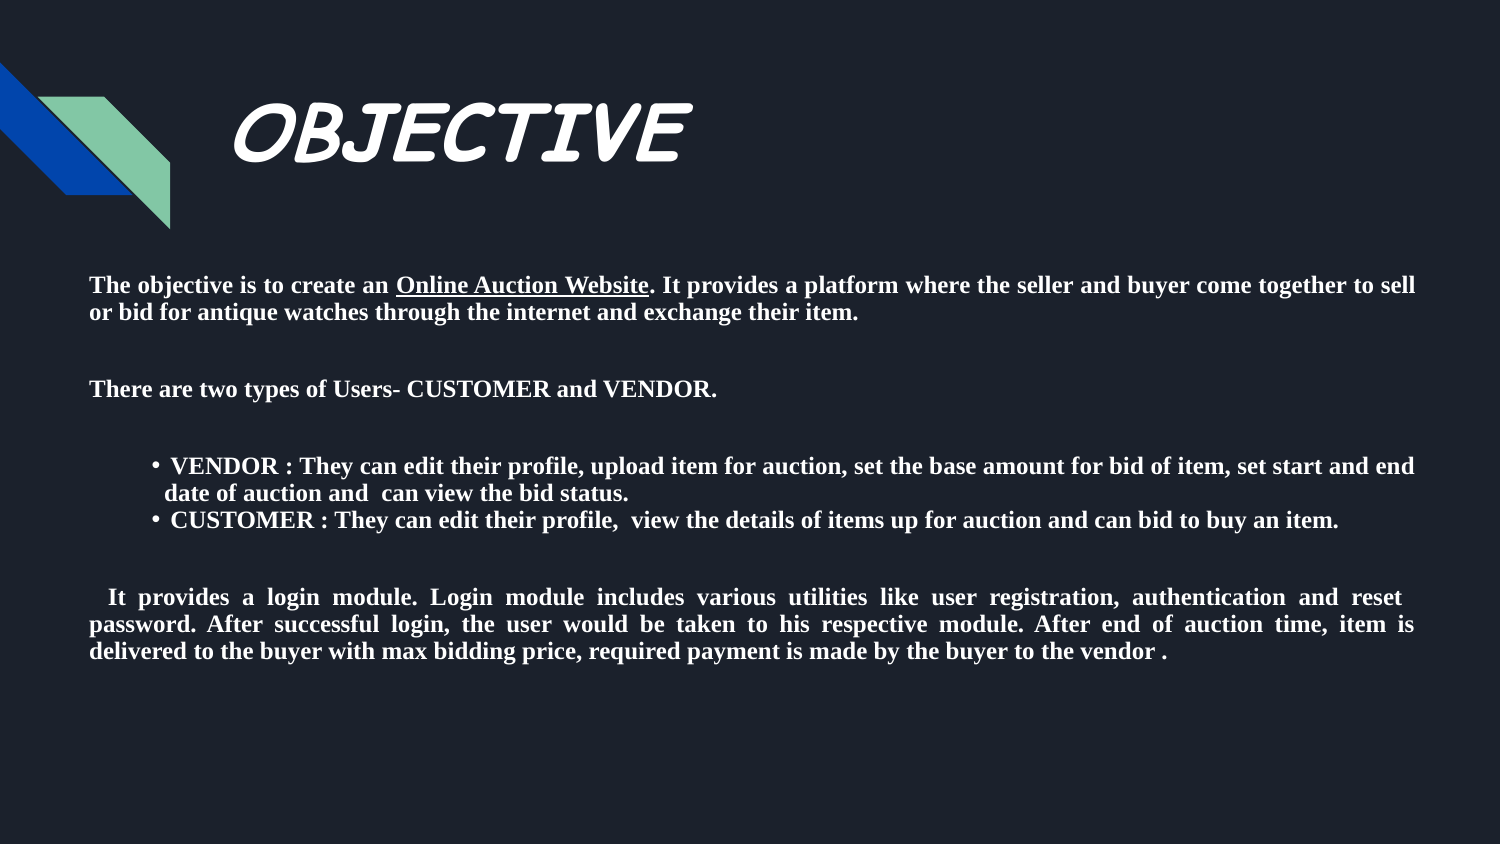

# OBJECTIVE
The objective is to create an Online Auction Website. It provides a platform where the seller and buyer come together to sell or bid for antique watches through the internet and exchange their item.
There are two types of Users- CUSTOMER and VENDOR.
 VENDOR : They can edit their profile, upload item for auction, set the base amount for bid of item, set start and end date of auction and  can view the bid status.
 CUSTOMER : They can edit their profile,  view the details of items up for auction and can bid to buy an item.
   It provides a login module. Login module includes various utilities like user registration, authentication and reset  password. After successful login, the user would be taken to his respective module. After end of auction time, item is delivered to the buyer with max bidding price, required payment is made by the buyer to the vendor .